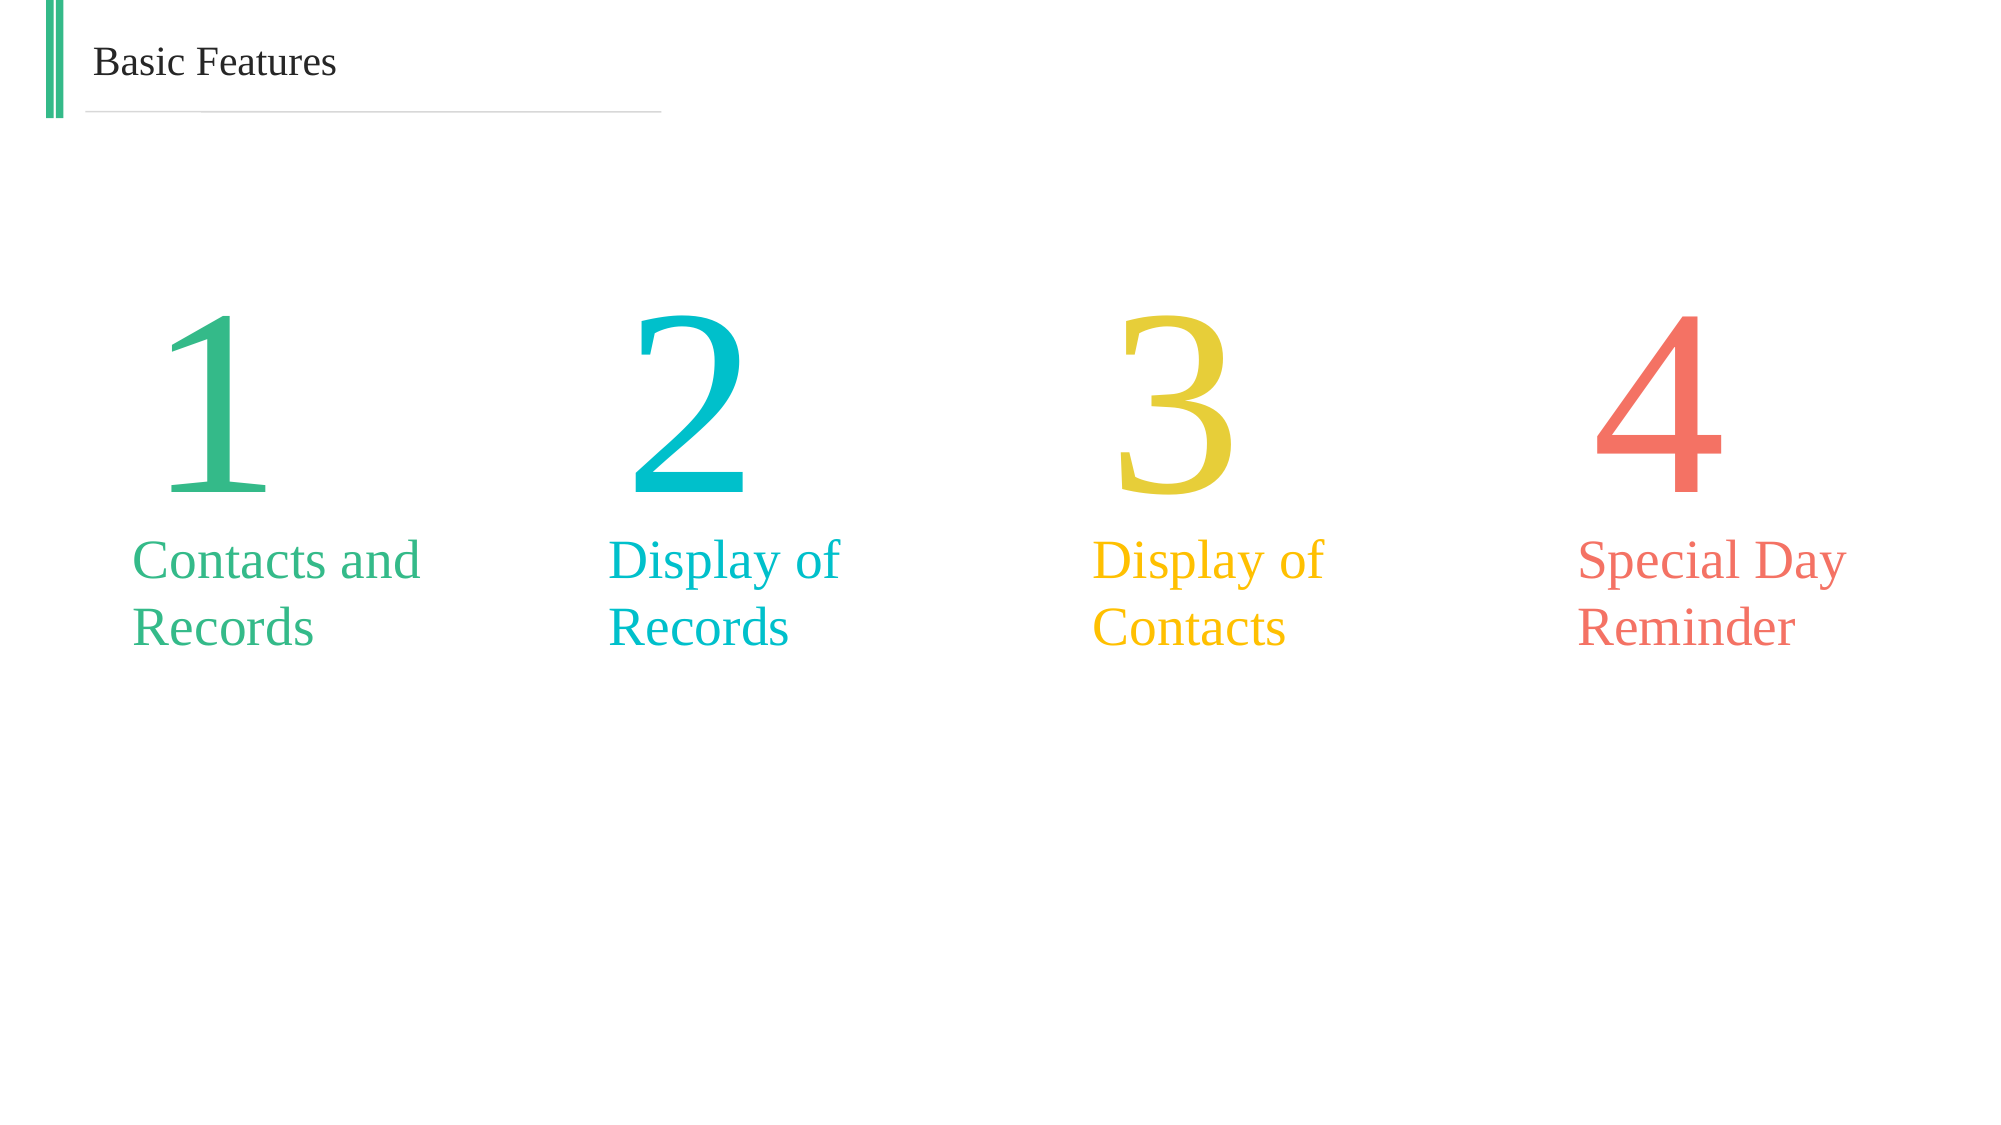

Basic Features

1
Contacts and
Records
2
Display of
Records
3
Display of
Contacts
4
Special Day Reminder